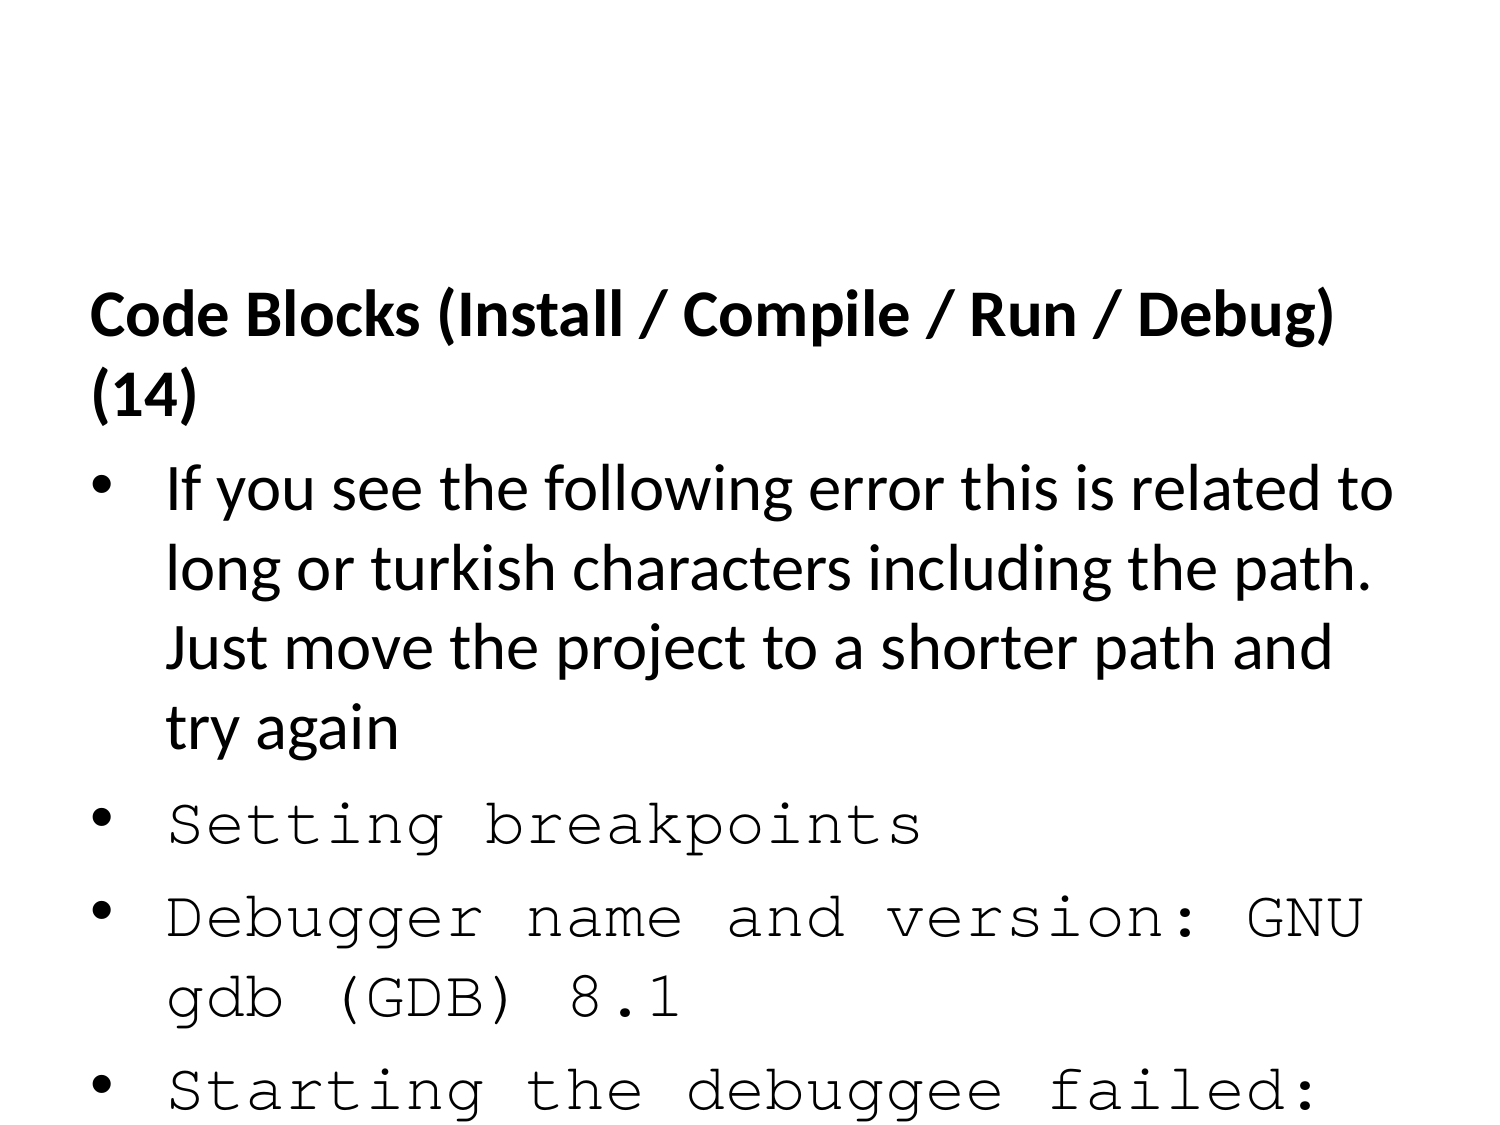

Code Blocks (Install / Compile / Run / Debug) (14)
If you see the following error this is related to long or turkish characters including the path. Just move the project to a shorter path and try again
Setting breakpoints
Debugger name and version: GNU gdb (GDB) 8.1
Starting the debuggee failed: No executable specified, use `target exec'.
Debugger finished with status 0